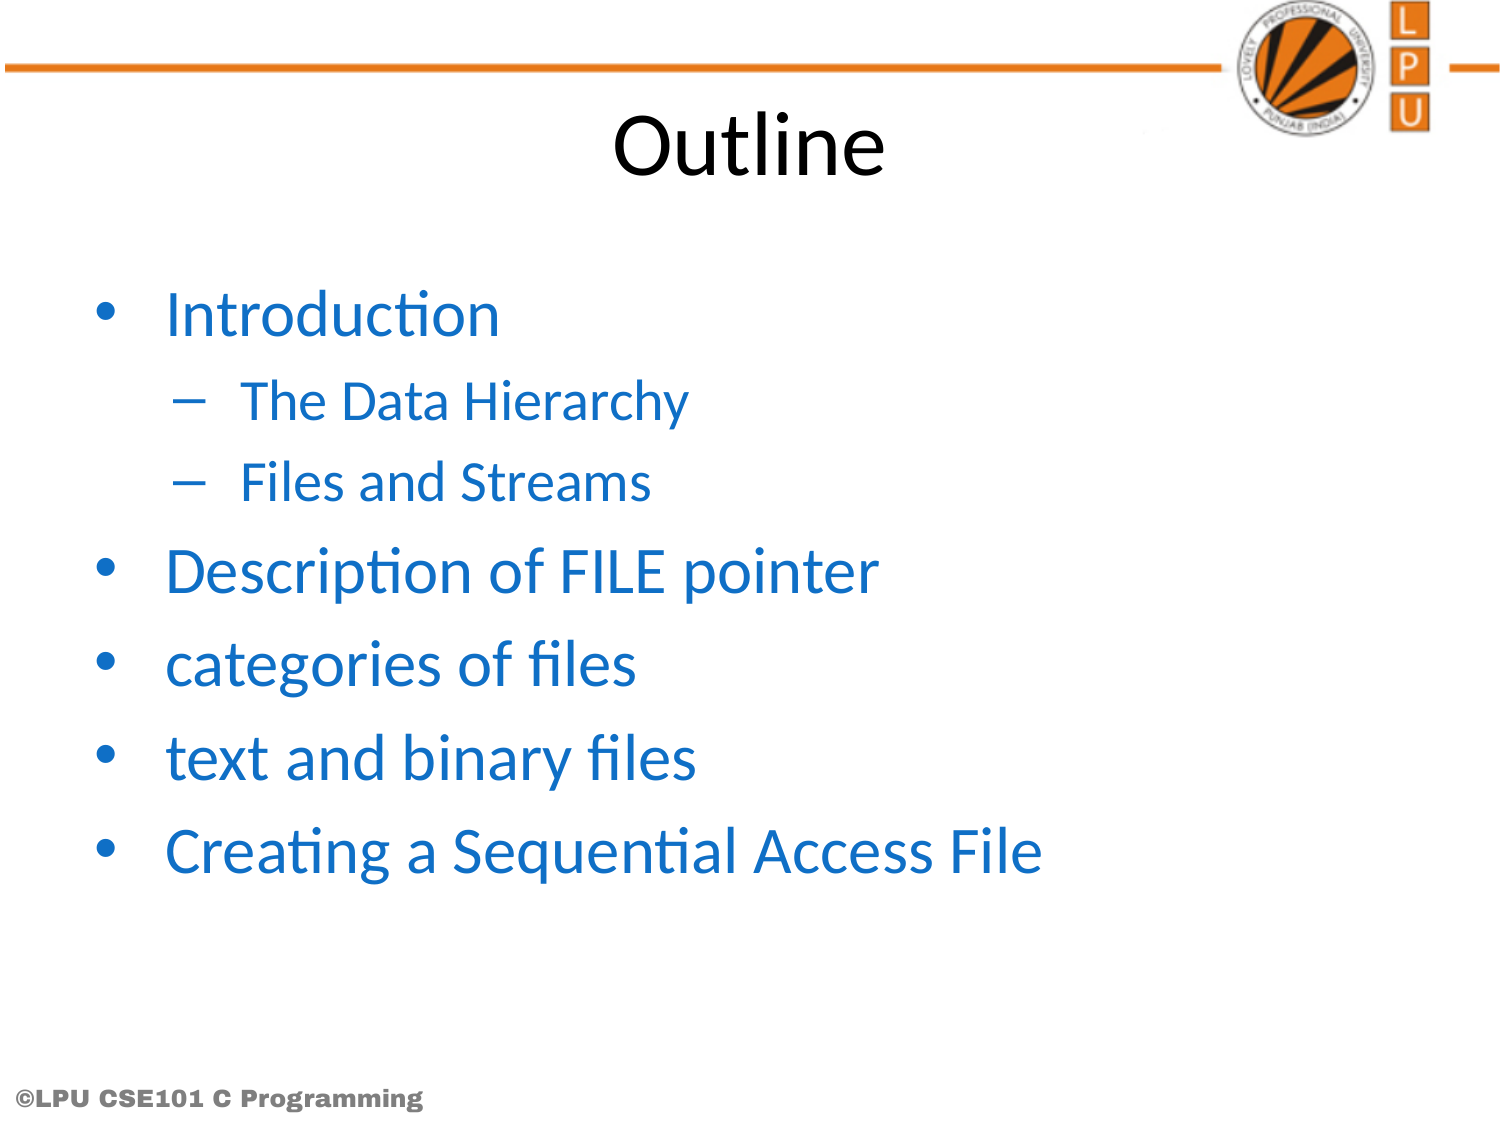

# Outline
Introduction
The Data Hierarchy
Files and Streams
Description of FILE pointer
categories of files
text and binary files
Creating a Sequential Access File